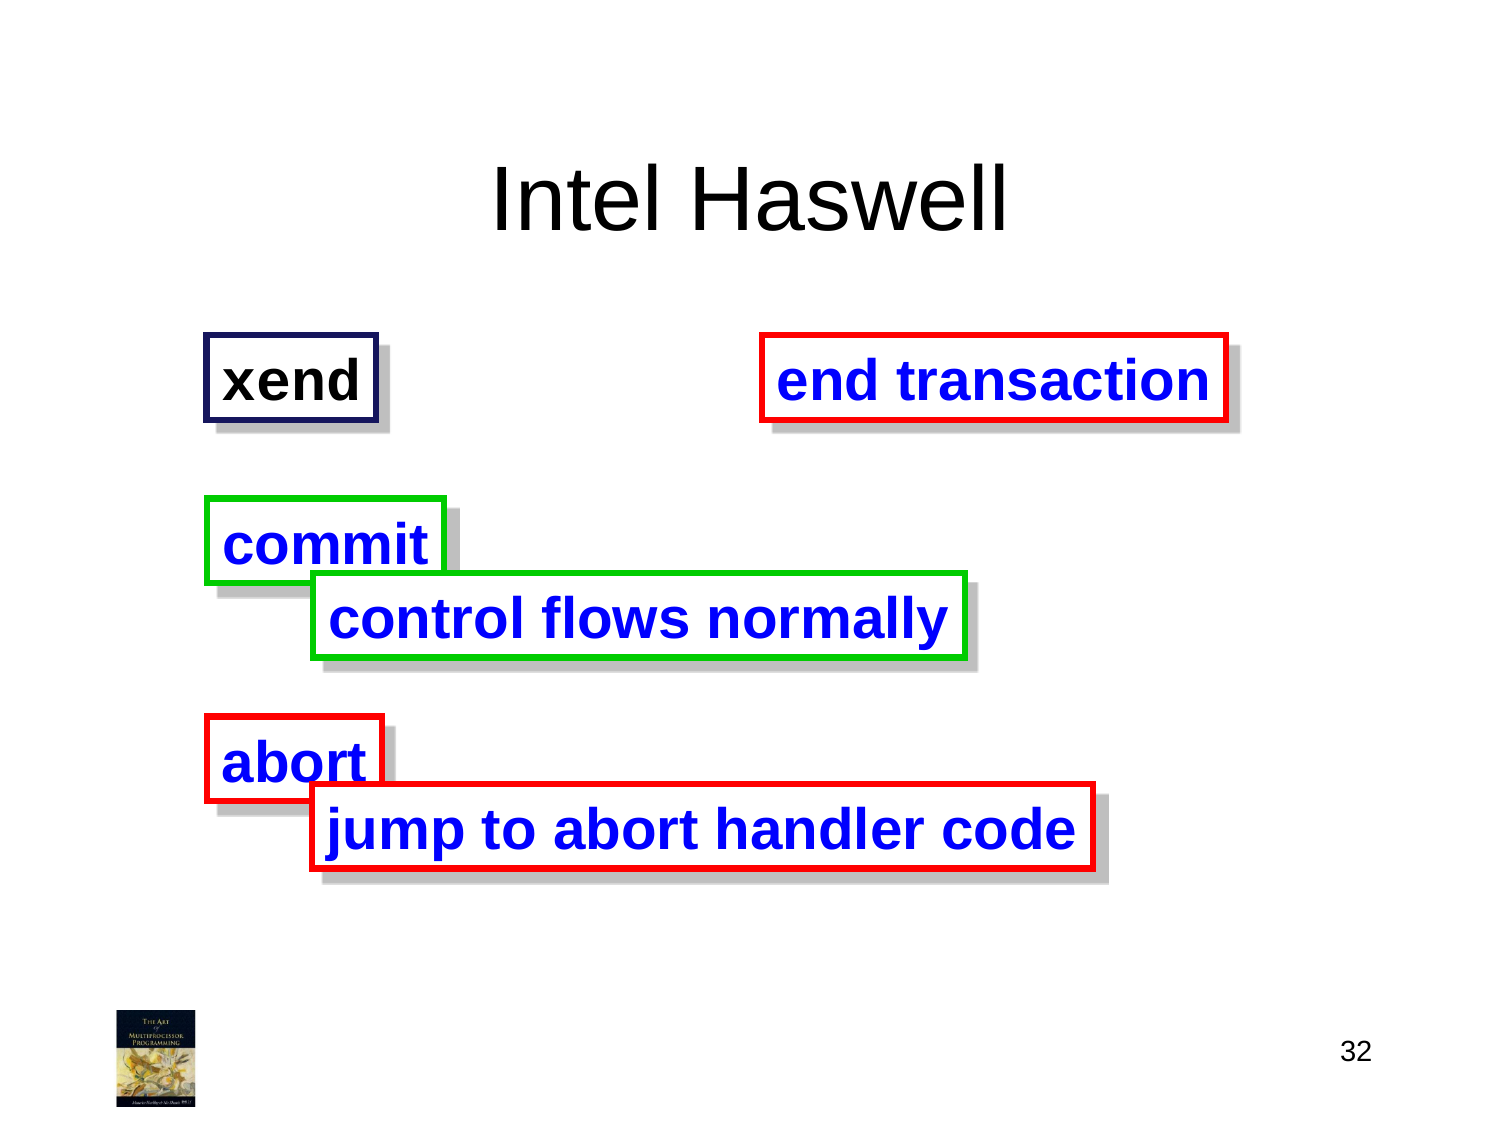

# Intel Haswell
xend
end transaction
commit
control flows normally
abort
jump to abort handler code
32